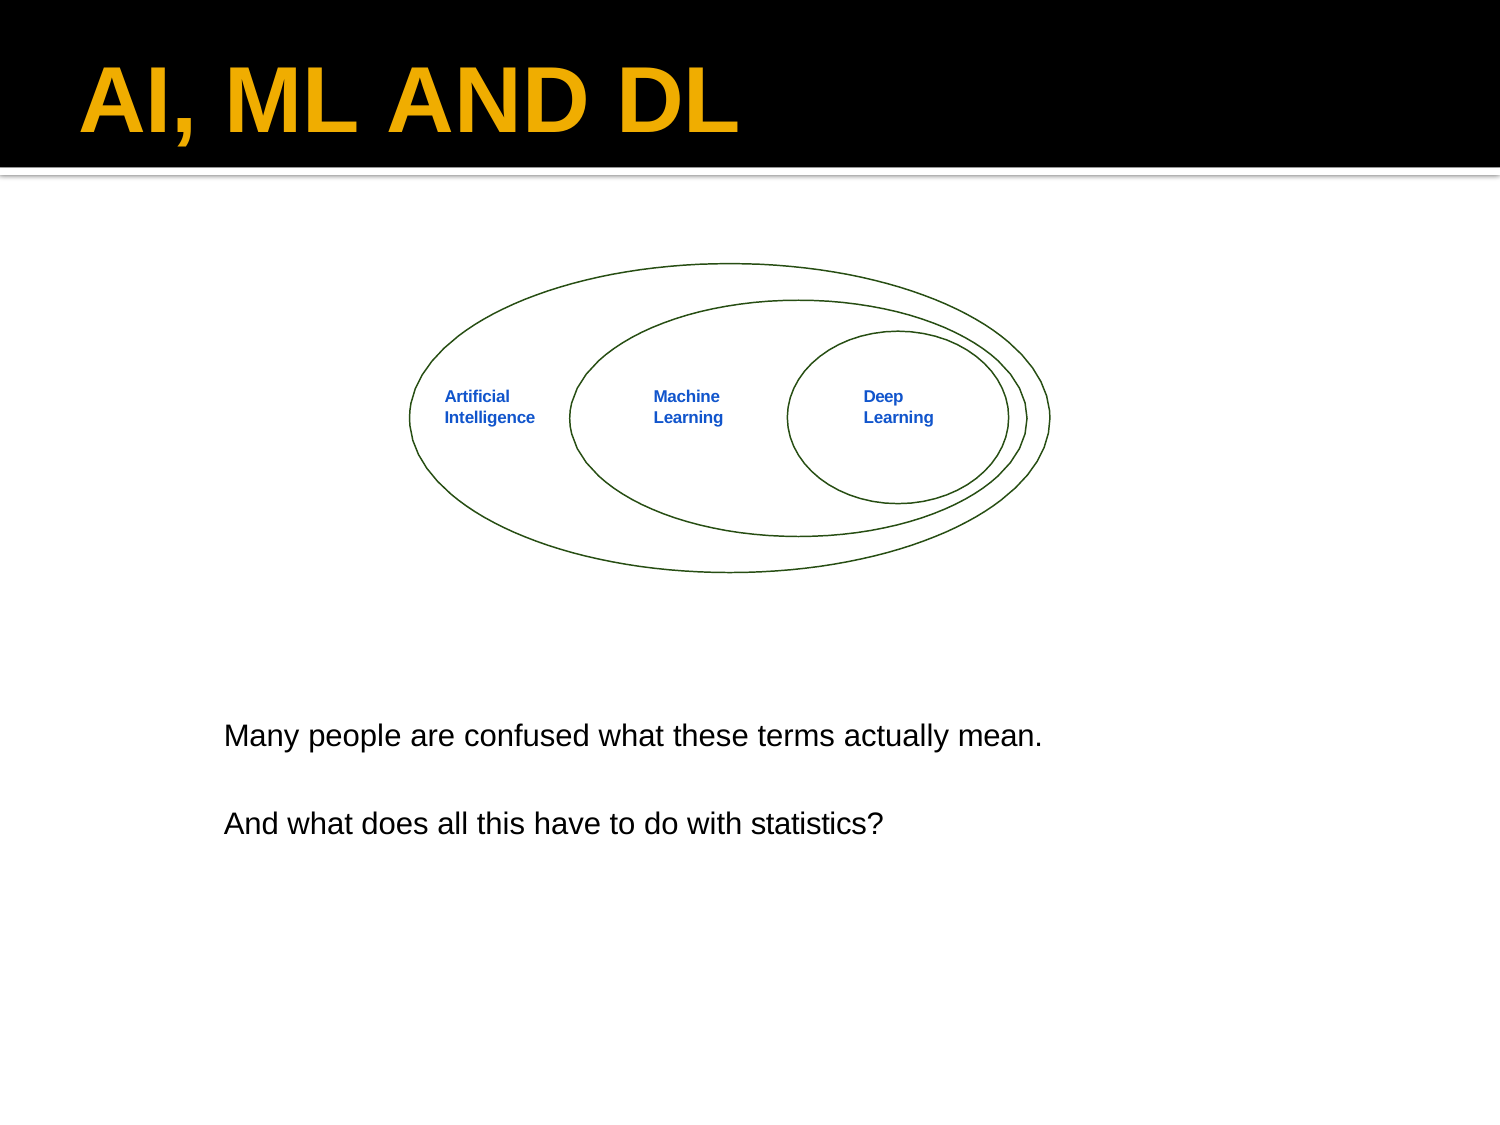

# AI, ML AND DL

Artificial Intelligence
Machine Learning
Deep Learning
Many people are confused what these terms actually mean.

And what does all this have to do with statistics?